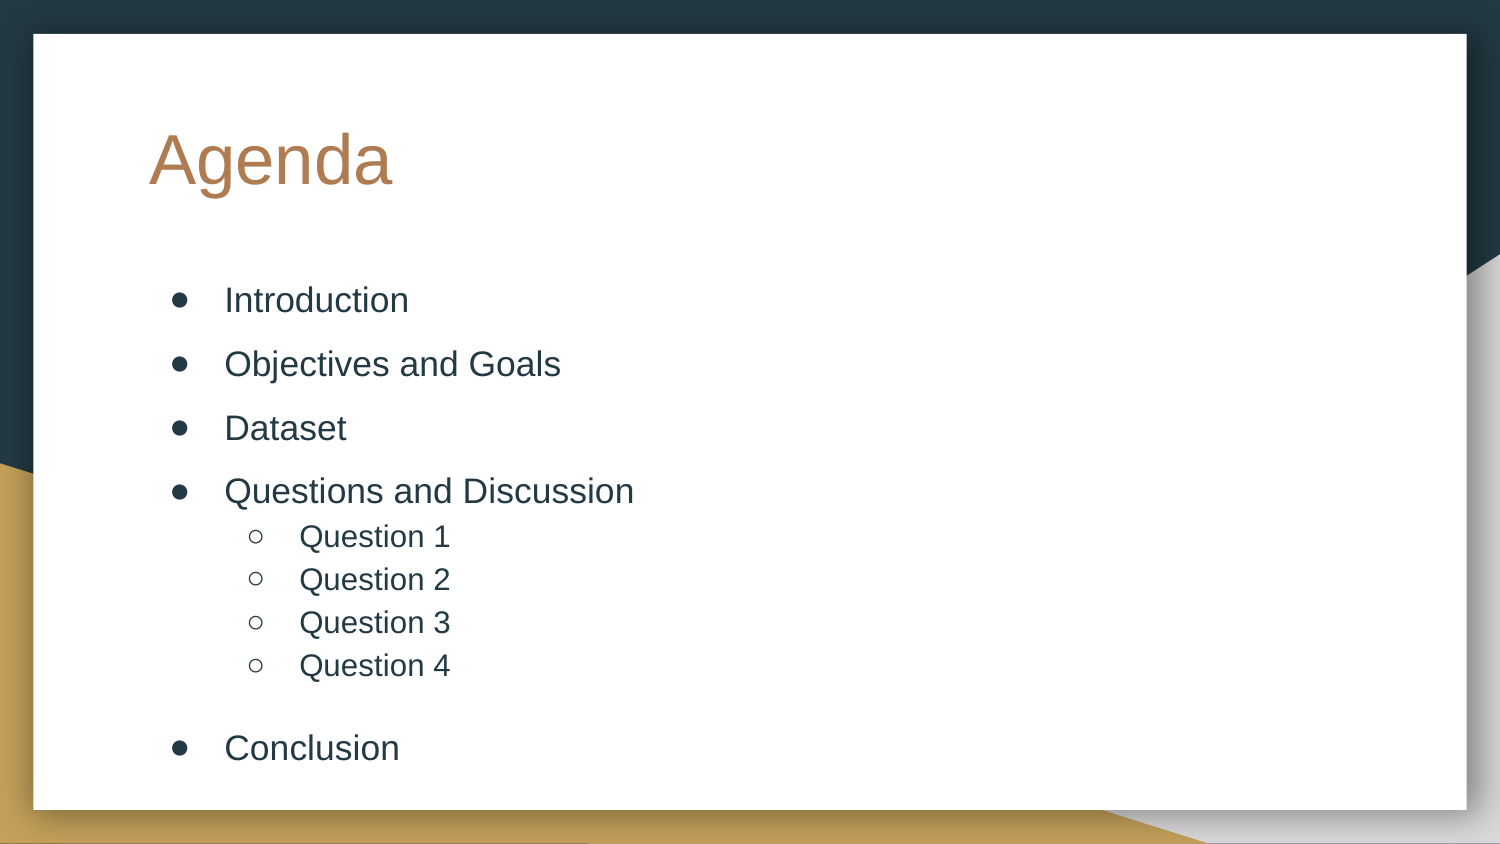

# Agenda
Introduction
Objectives and Goals
Dataset
Questions and Discussion
Question 1
Question 2
Question 3
Question 4
Conclusion